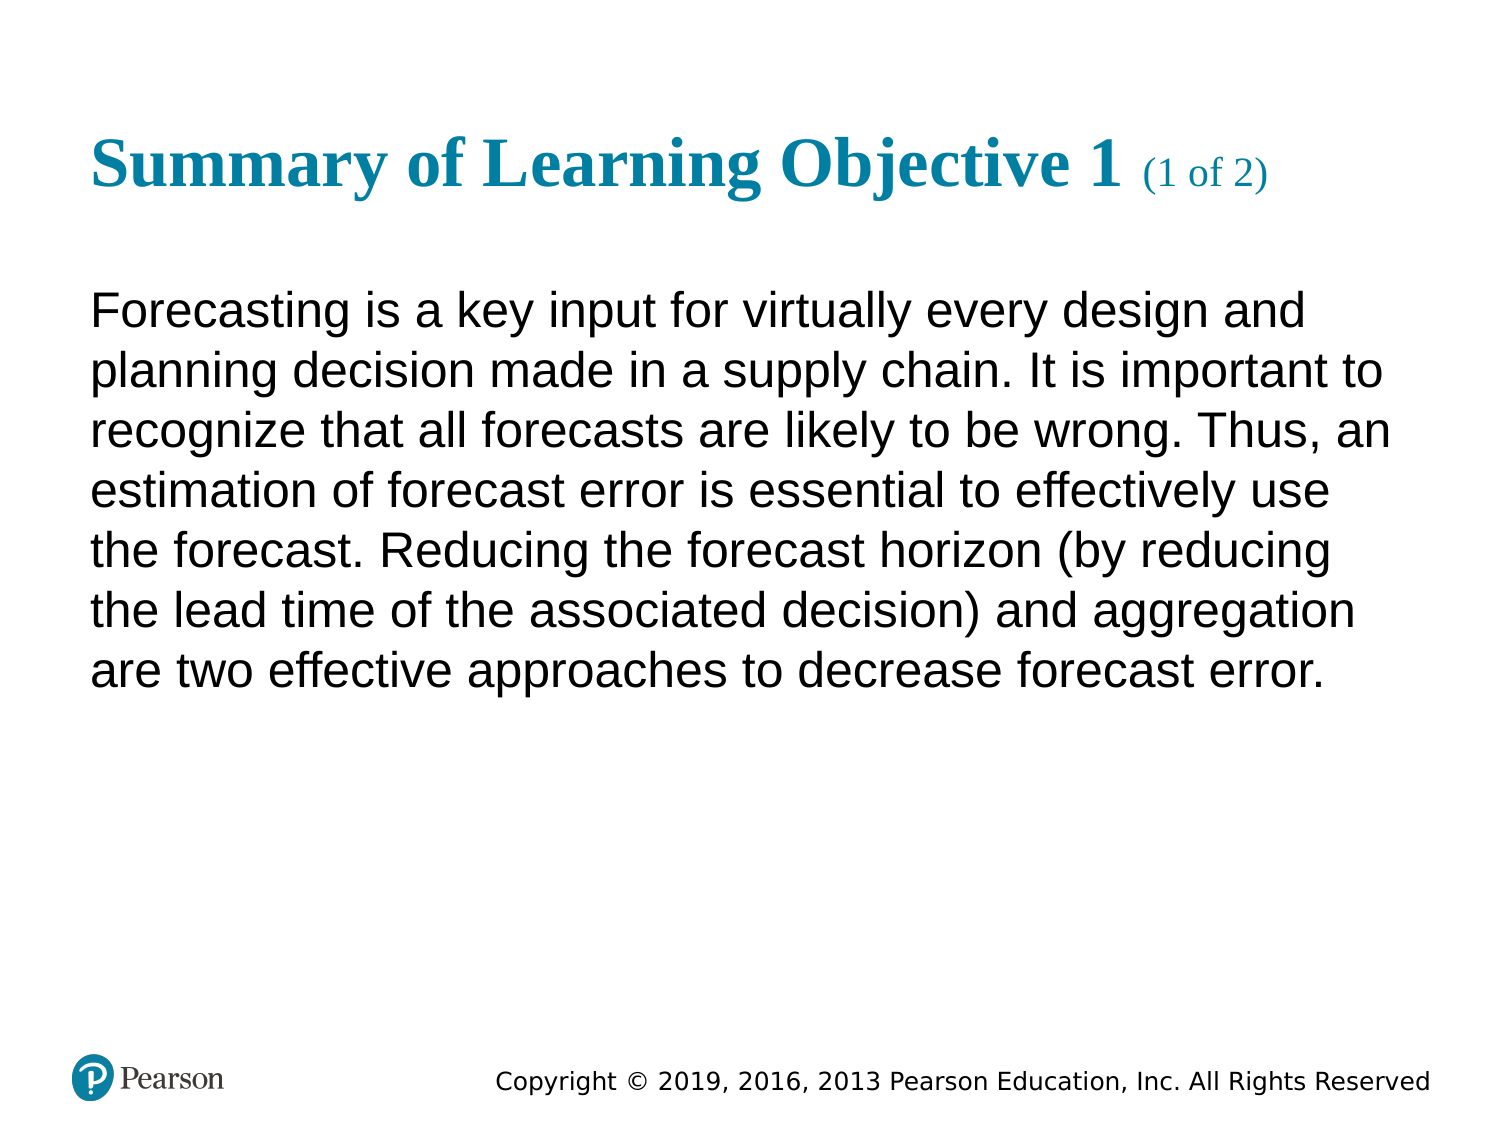

# Summary of Learning Objective 1 (1 of 2)
Forecasting is a key input for virtually every design and planning decision made in a supply chain. It is important to recognize that all forecasts are likely to be wrong. Thus, an estimation of forecast error is essential to effectively use the forecast. Reducing the forecast horizon (by reducing the lead time of the associated decision) and aggregation are two effective approaches to decrease forecast error.